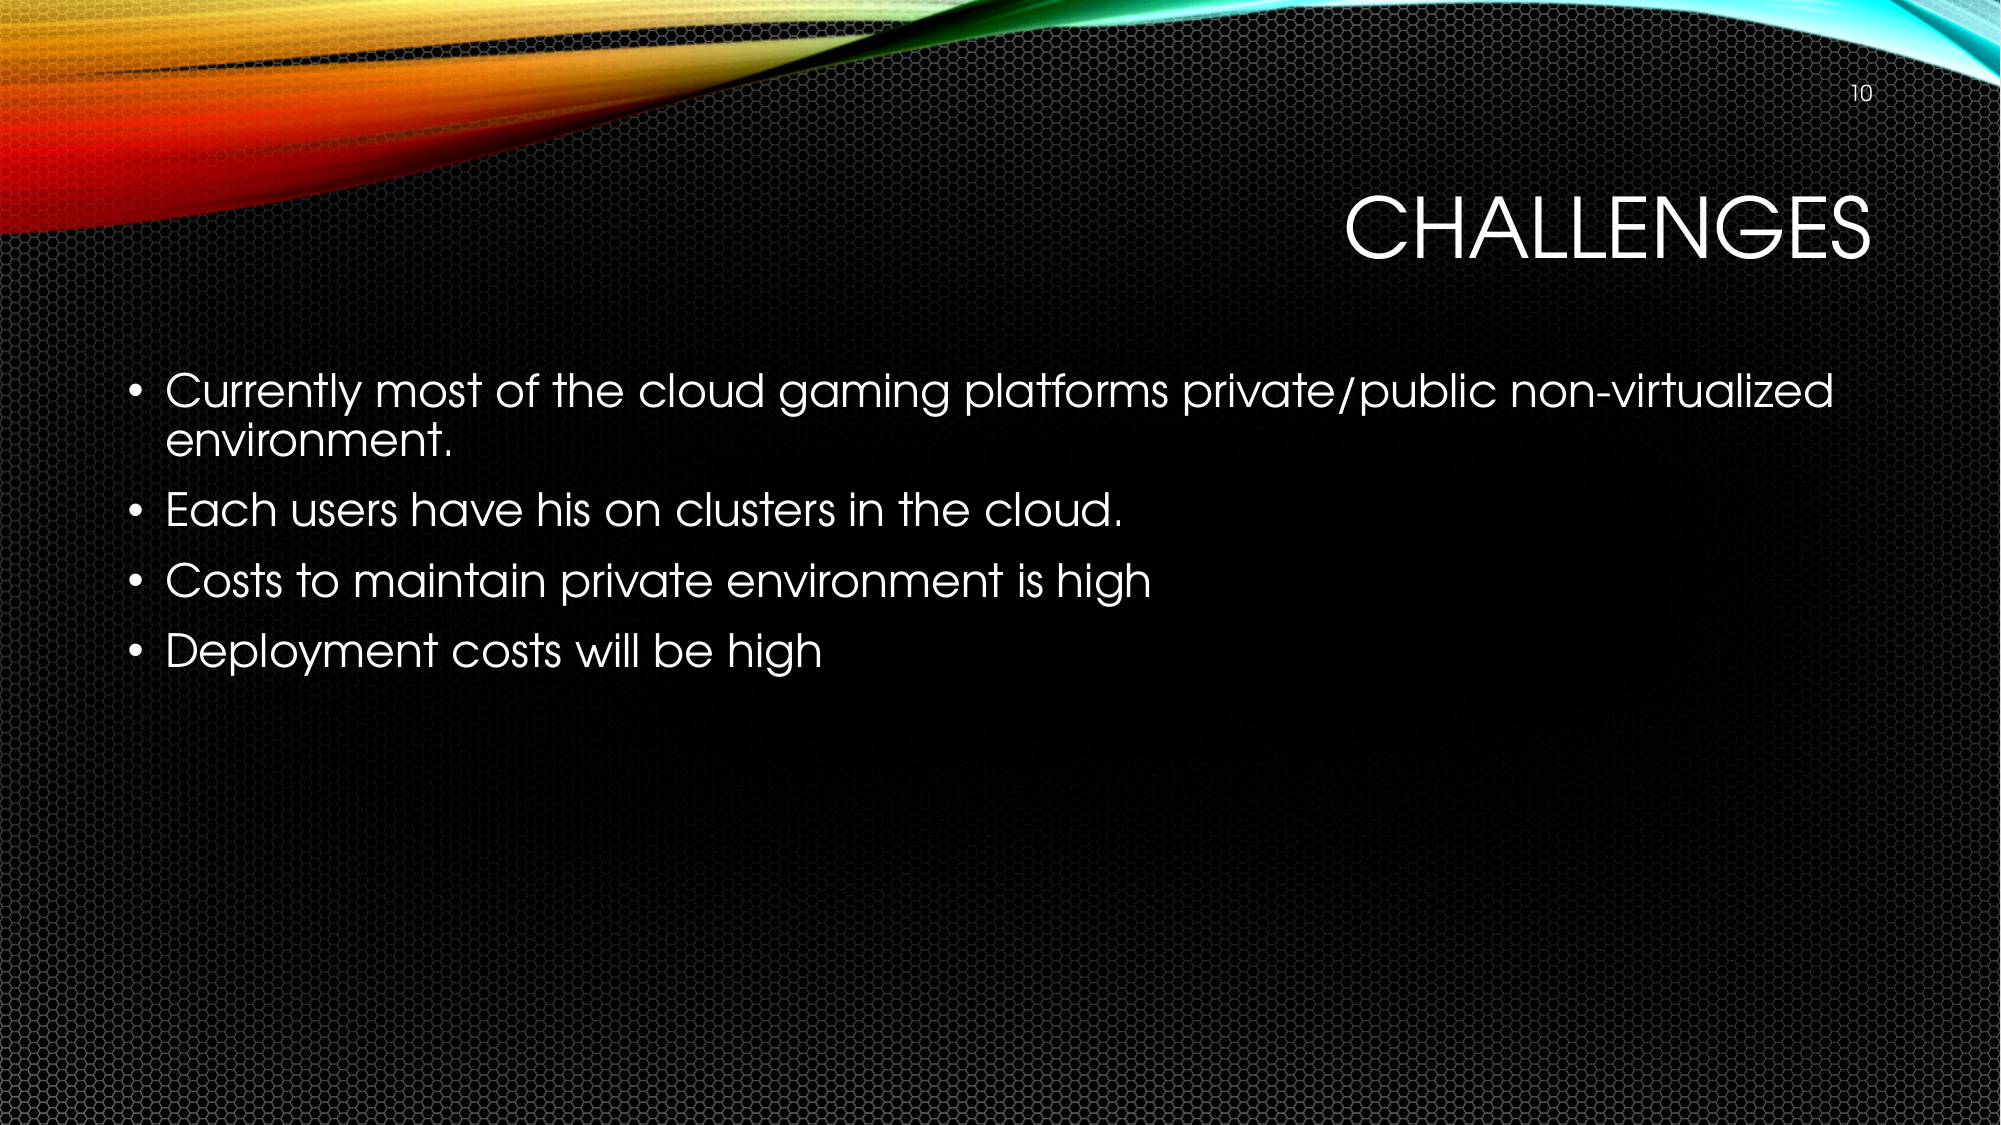

10
# Challenges
Currently most of the cloud gaming platforms private/public non-virtualized environment.
Each users have his on clusters in the cloud.
Costs to maintain private environment is high
Deployment costs will be high